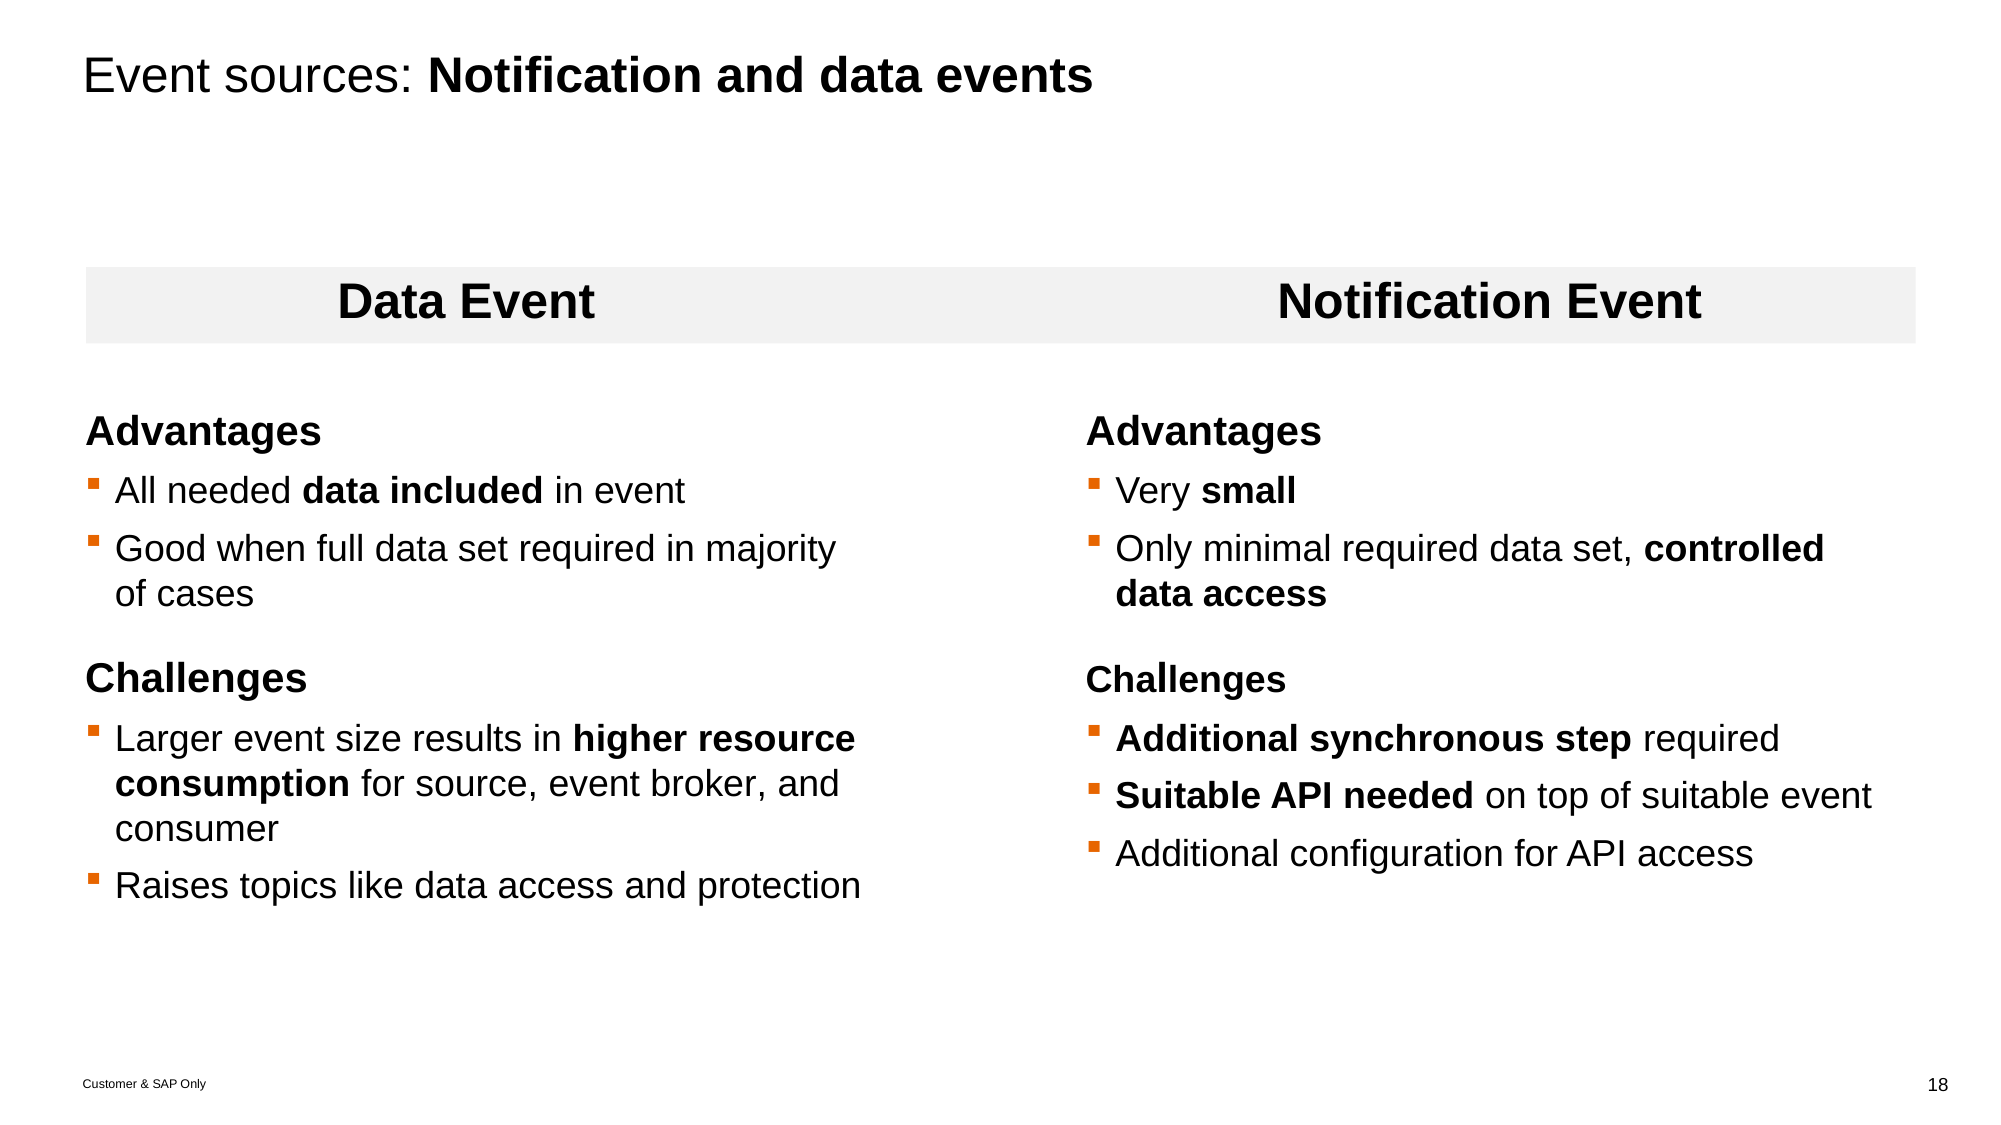

# Event sources: Notification and data events

Data Event
Notification Event
Advantages
All needed data included in event
Good when full data set required in majority of cases
Challenges
Larger event size results in higher resource consumption for source, event broker, and consumer
Raises topics like data access and protection
Advantages
Very small
Only minimal required data set, controlled data access
Challenges
Additional synchronous step required
Suitable API needed on top of suitable event
Additional configuration for API access